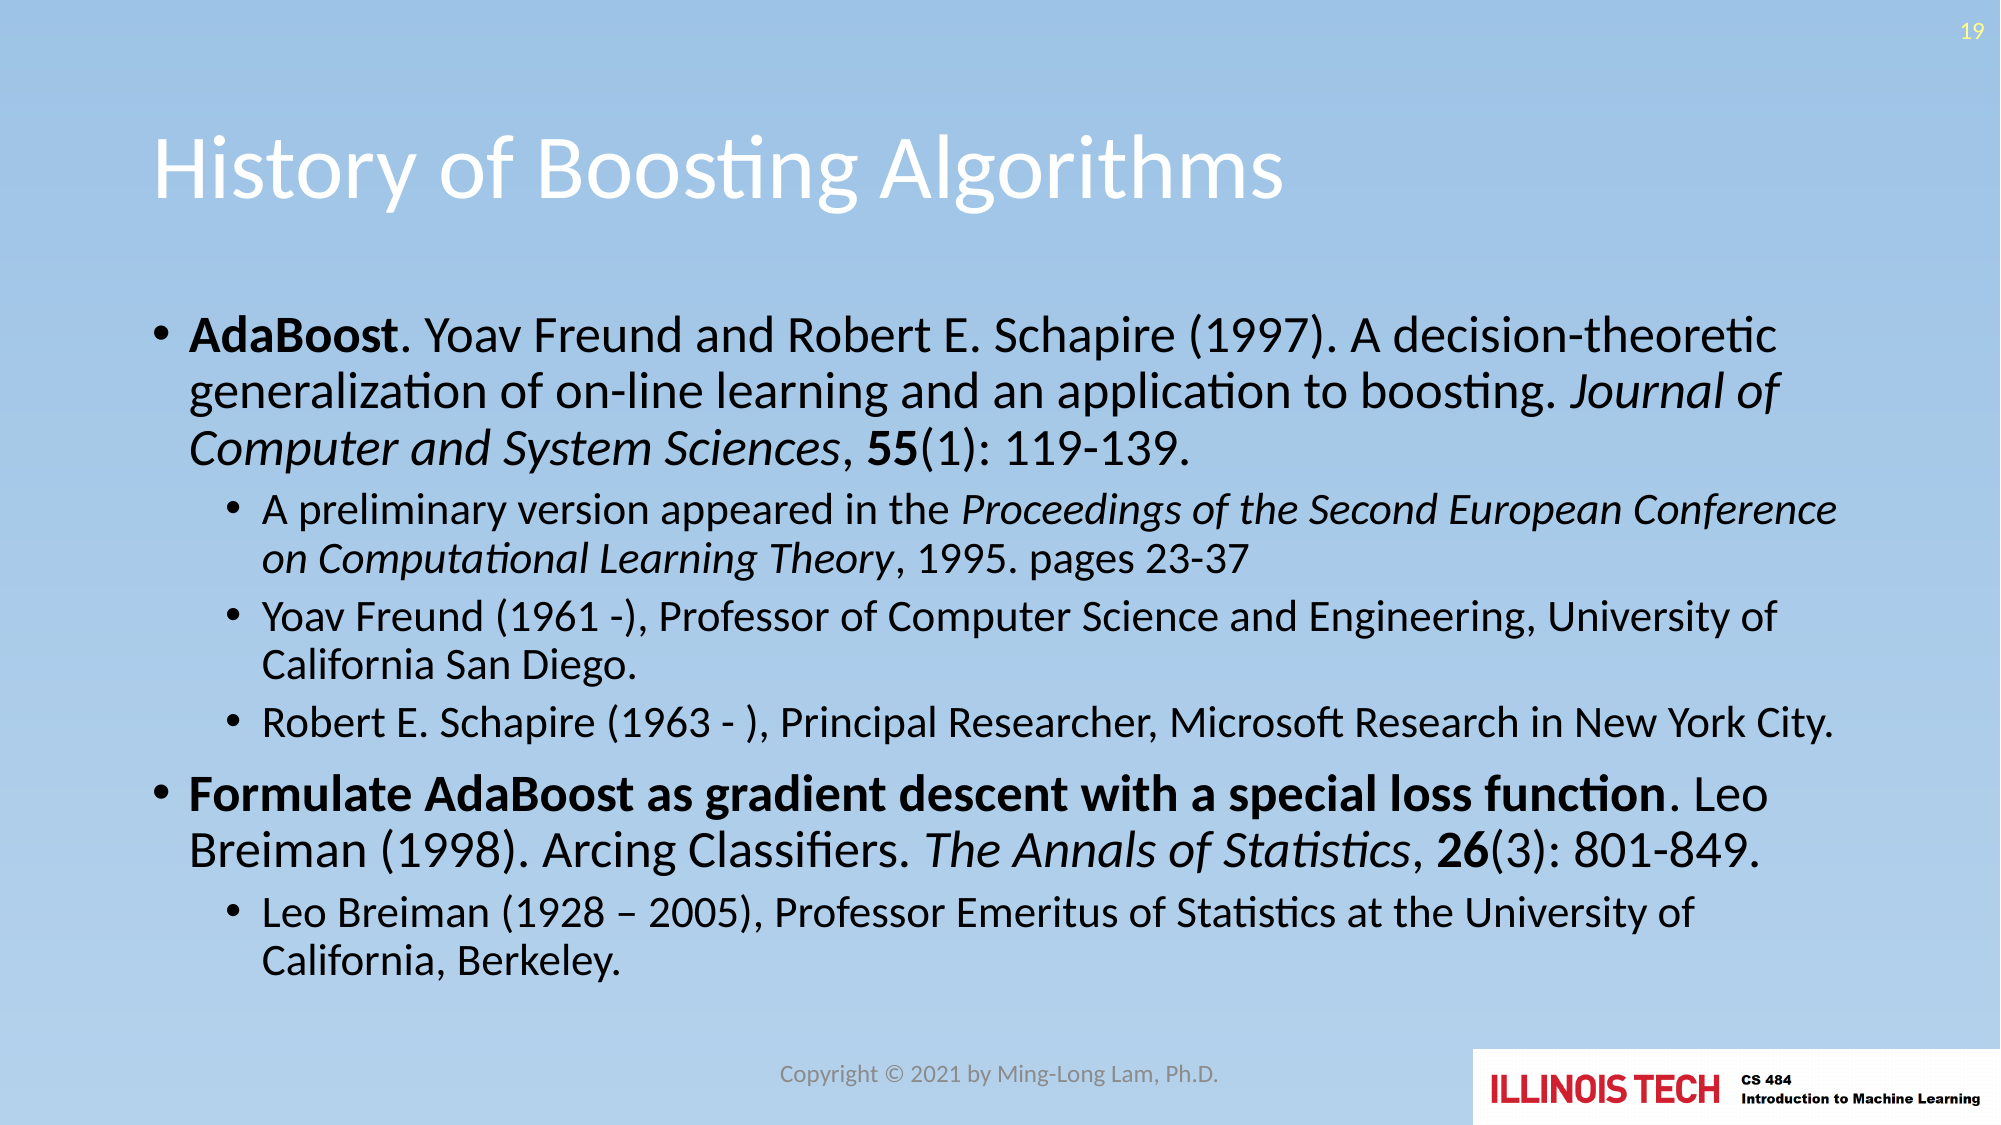

19
# History of Boosting Algorithms
AdaBoost. Yoav Freund and Robert E. Schapire (1997). A decision-theoretic generalization of on-line learning and an application to boosting. Journal of Computer and System Sciences, 55(1): 119-139.
A preliminary version appeared in the Proceedings of the Second European Conference on Computational Learning Theory, 1995. pages 23-37
Yoav Freund (1961 -), Professor of Computer Science and Engineering, University of California San Diego.
Robert E. Schapire (1963 - ), Principal Researcher, Microsoft Research in New York City.
Formulate AdaBoost as gradient descent with a special loss function. Leo Breiman (1998). Arcing Classifiers. The Annals of Statistics, 26(3): 801-849.
Leo Breiman (1928 – 2005), Professor Emeritus of Statistics at the University of California, Berkeley.

Copyright © 2021 by Ming-Long Lam, Ph.D.